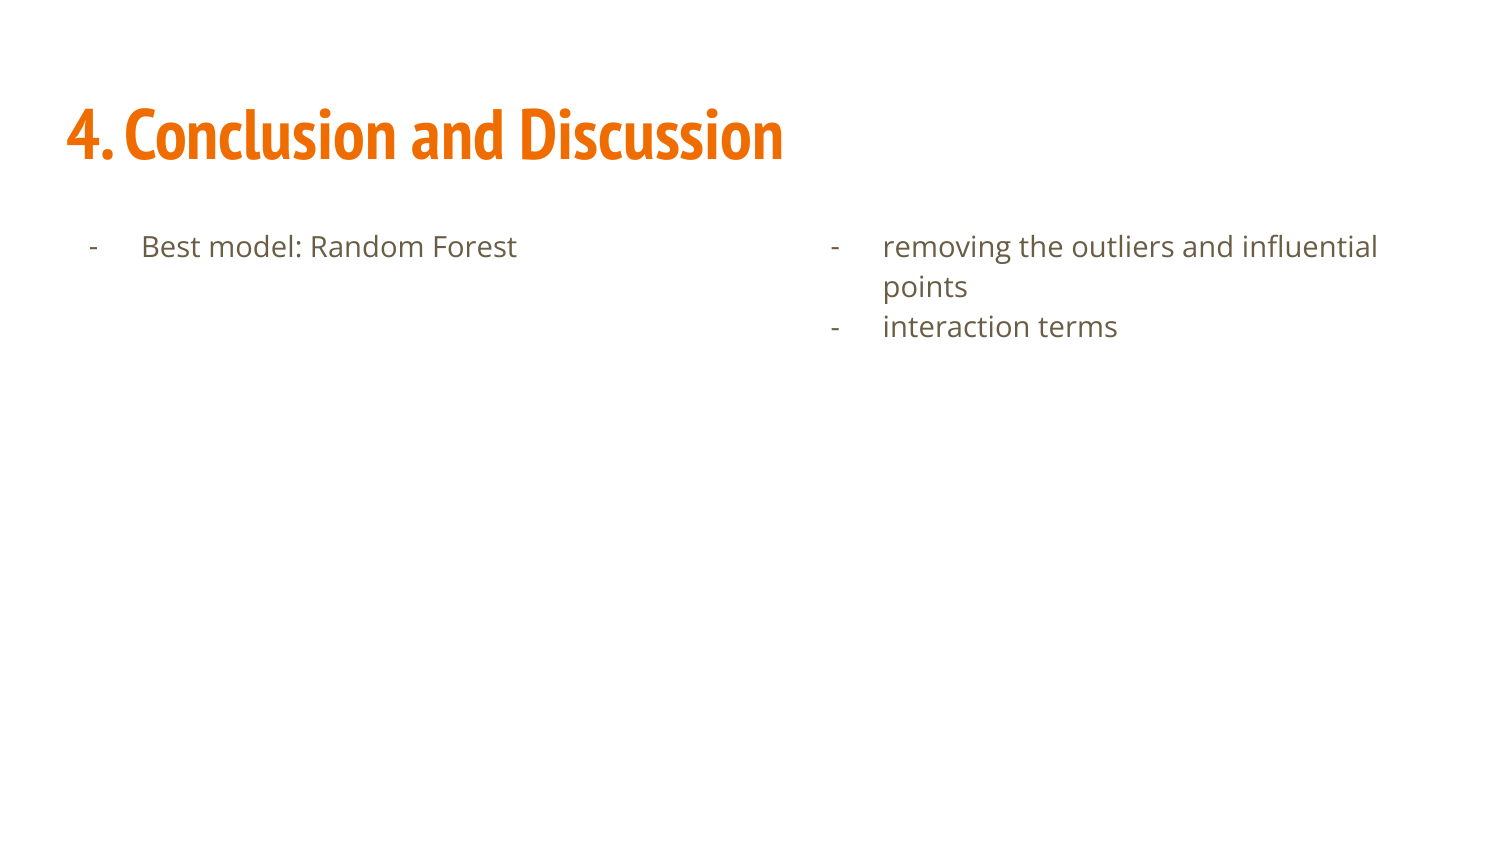

# 4. Conclusion and Discussion
Best model: Random Forest
removing the outliers and influential points
interaction terms